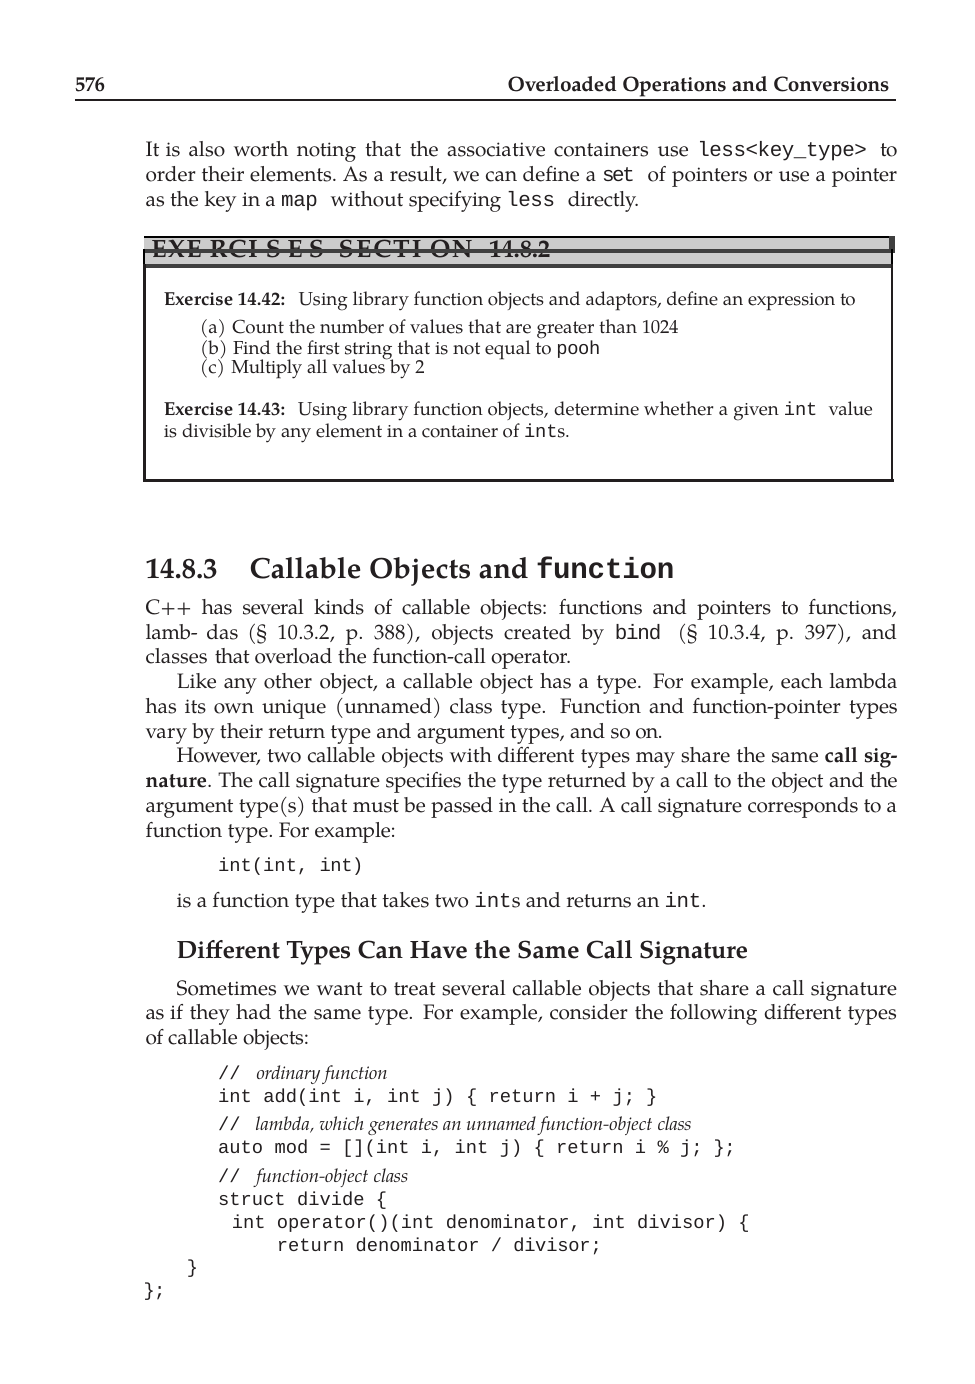

576
Overloaded Operations and Conversions

It is also worth noting that the associative containers use less<key_type> to order their elements. As a result, we can deﬁne a set of pointers or use a pointer as the key in a map without specifying less directly.
|  |
| --- |
| Exe rci s e s Secti on 14.8.2 |
| Exercise 14.42: Using library function objects and adaptors, deﬁne an expression to Count the number of values that are greater than 1024 Find the ﬁrst string that is not equal to pooh Multiply all values by 2 Exercise 14.43: Using library function objects, determine whether a given int value is divisible by any element in a container of ints. |
14.8.3	Callable Objects and function
C++ has several kinds of callable objects: functions and pointers to functions, lamb- das (§ 10.3.2, p. 388), objects created by bind (§ 10.3.4, p. 397), and classes that overload the function-call operator.
Like any other object, a callable object has a type. For example, each lambda has its own unique (unnamed) class type. Function and function-pointer types vary by their return type and argument types, and so on.
However, two callable objects with different types may share the same call sig- nature. The call signature speciﬁes the type returned by a call to the object and the argument type(s) that must be passed in the call. A call signature corresponds to a function type. For example:
int(int, int)
is a function type that takes two ints and returns an int.
Different Types Can Have the Same Call Signature
Sometimes we want to treat several callable objects that share a call signature as if they had the same type. For example, consider the following different types of callable objects:
// ordinary function
int add(int i, int j) { return i + j; }
// lambda, which generates an unnamed function-object class
auto mod = [](int i, int j) { return i % j; };
// function-object class
struct divide {
int operator()(int denominator, int divisor) { return denominator / divisor;
}
};